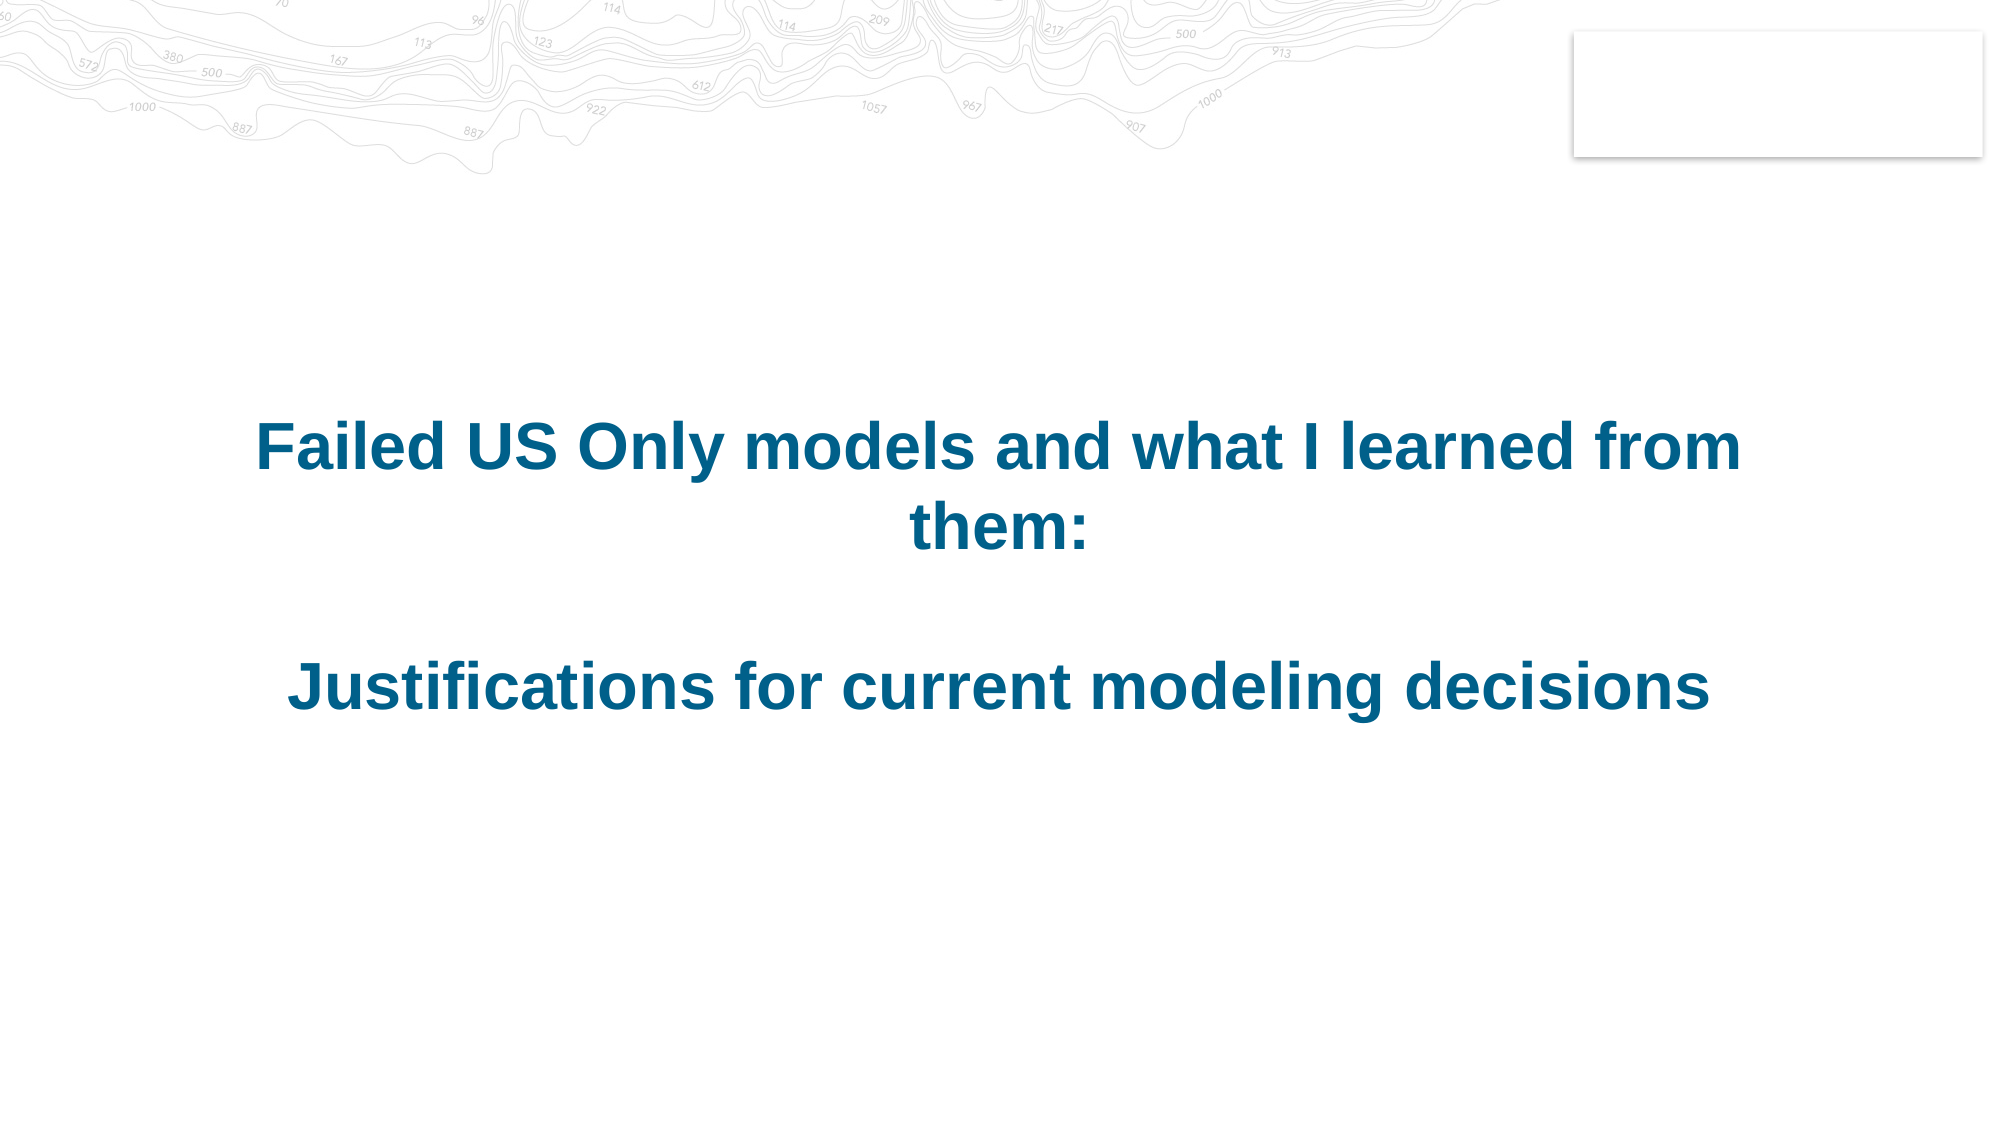

# Failed US Only models and what I learned from them: Justifications for current modeling decisions